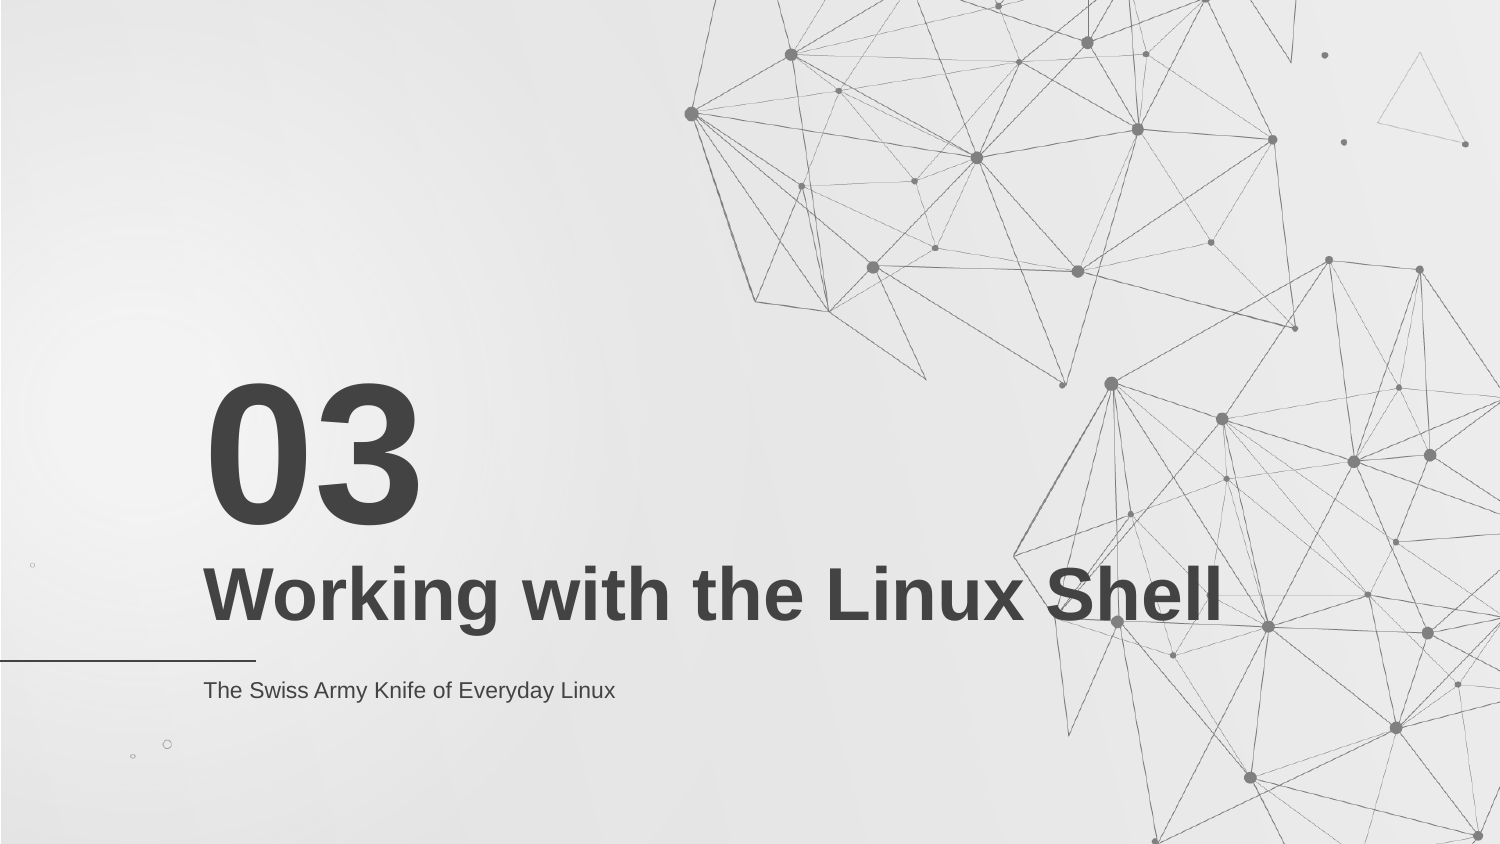

03
# Working with the Linux Shell
The Swiss Army Knife of Everyday Linux